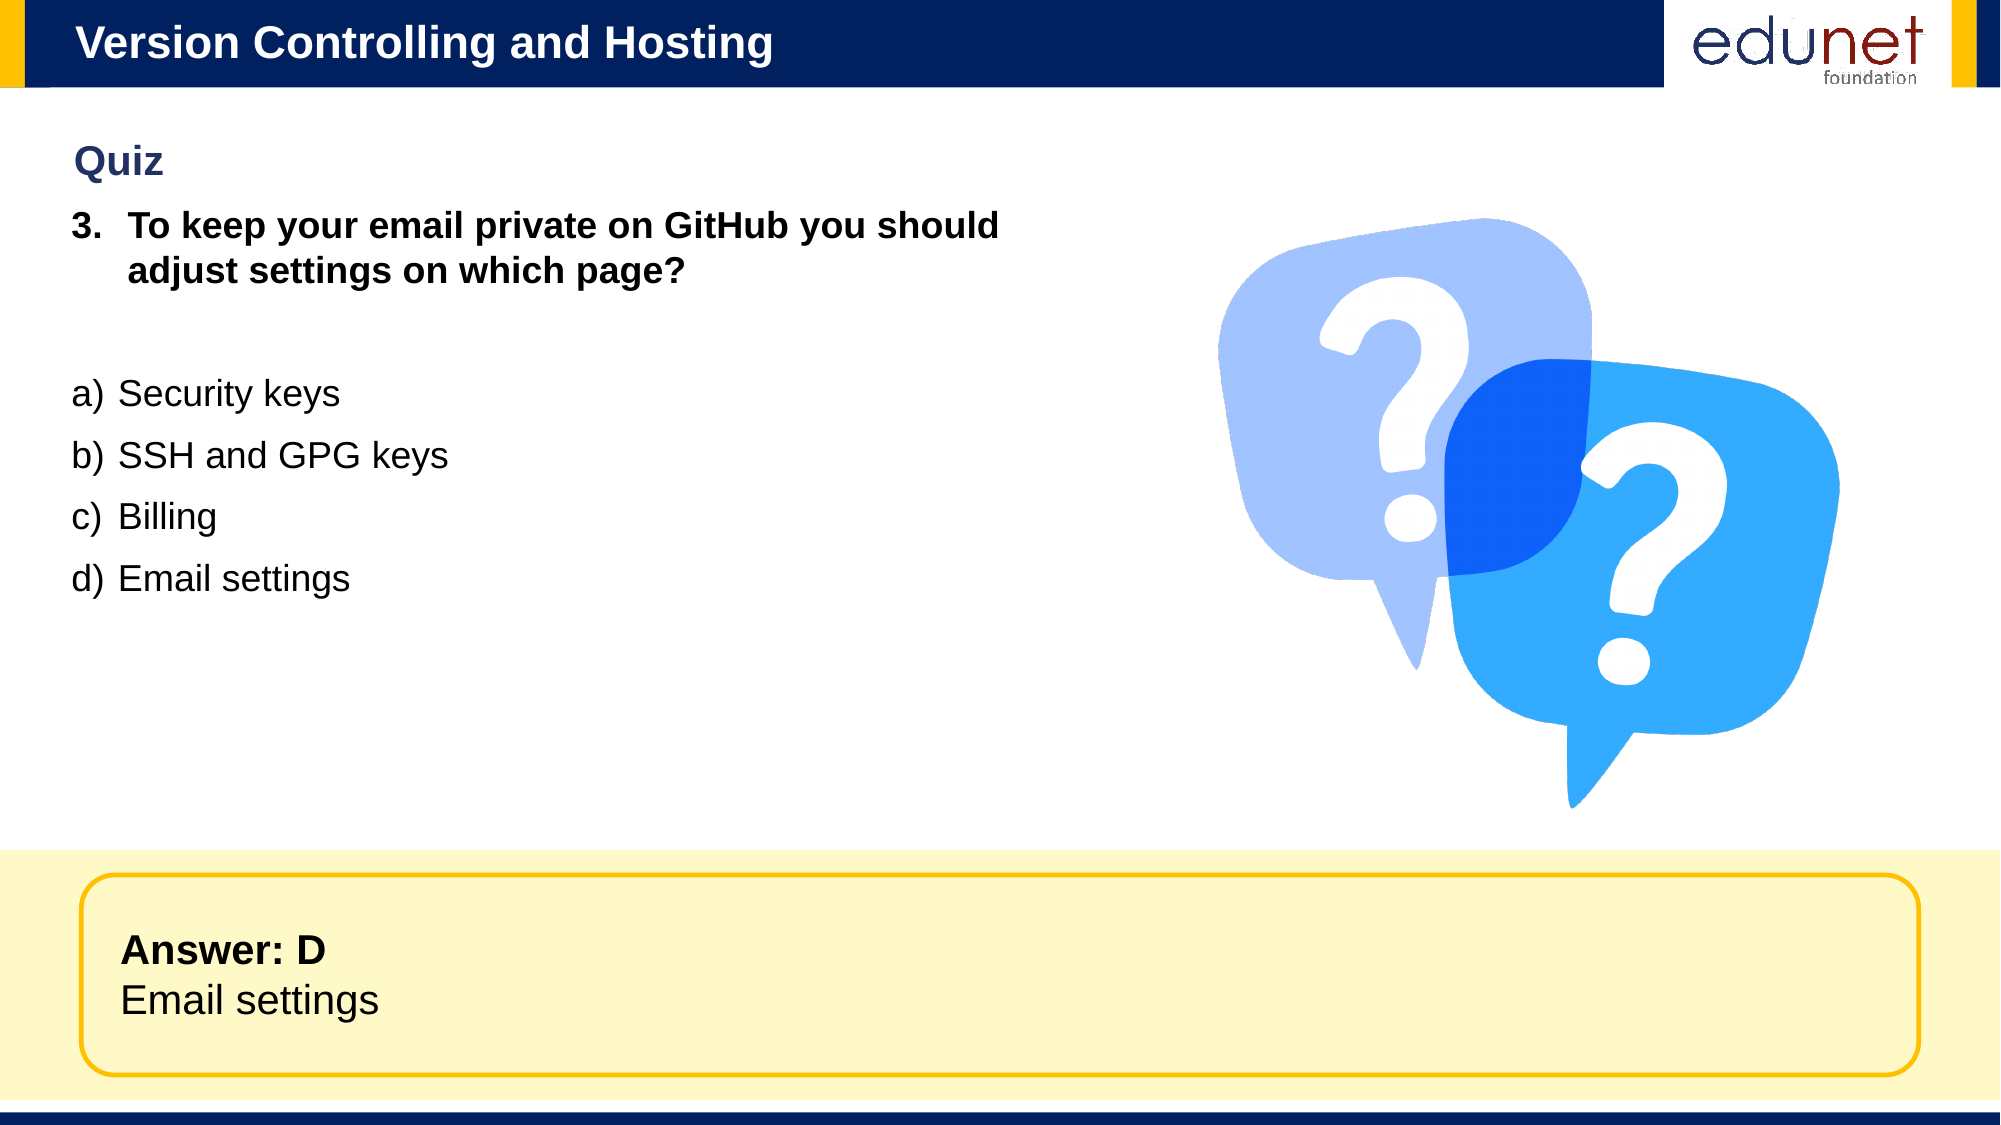

Quiz
To keep your email private on GitHub you should adjust settings on which page?

Security keys
SSH and GPG keys
Billing
Email settings

Answer: D
Email settings